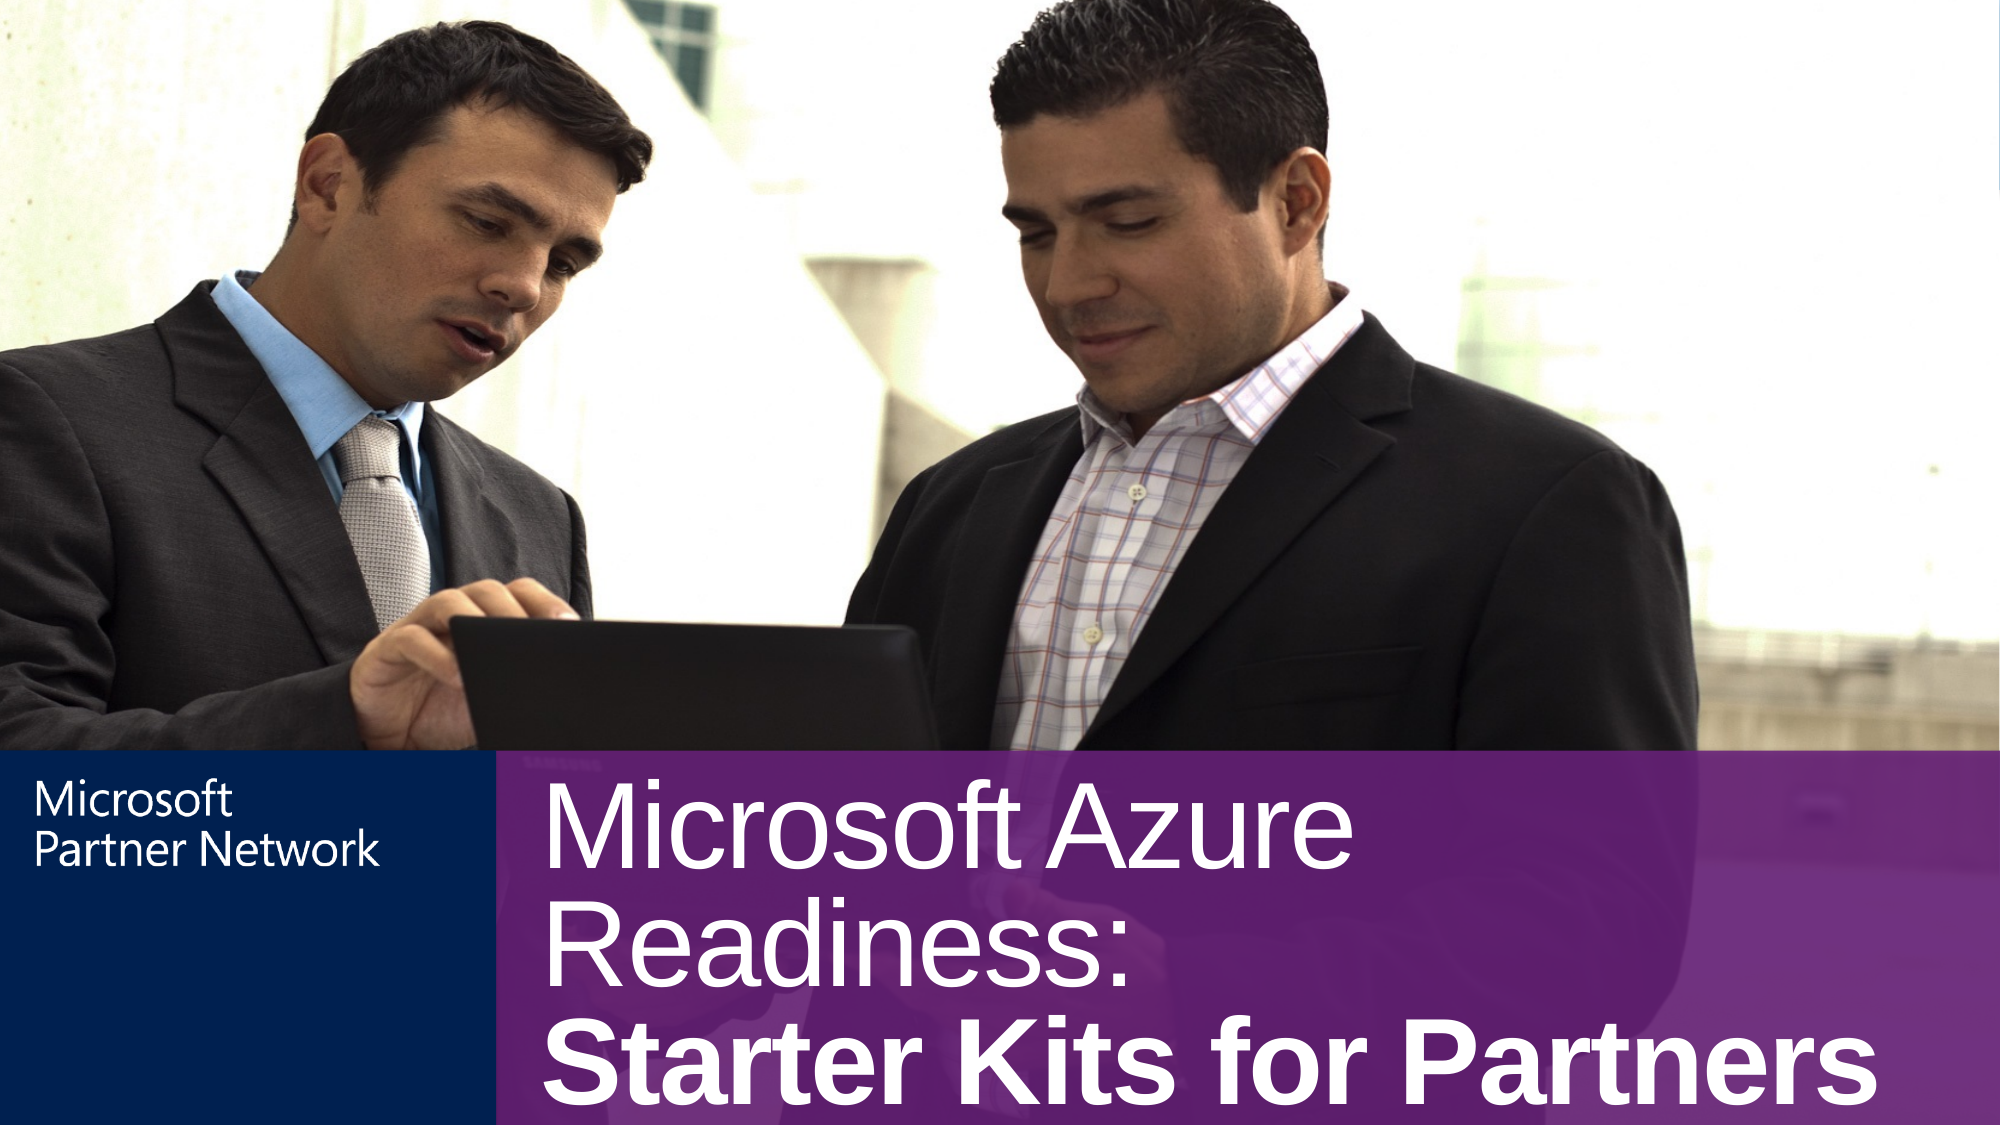

#
Microsoft Azure Readiness:
Starter Kits for Partners